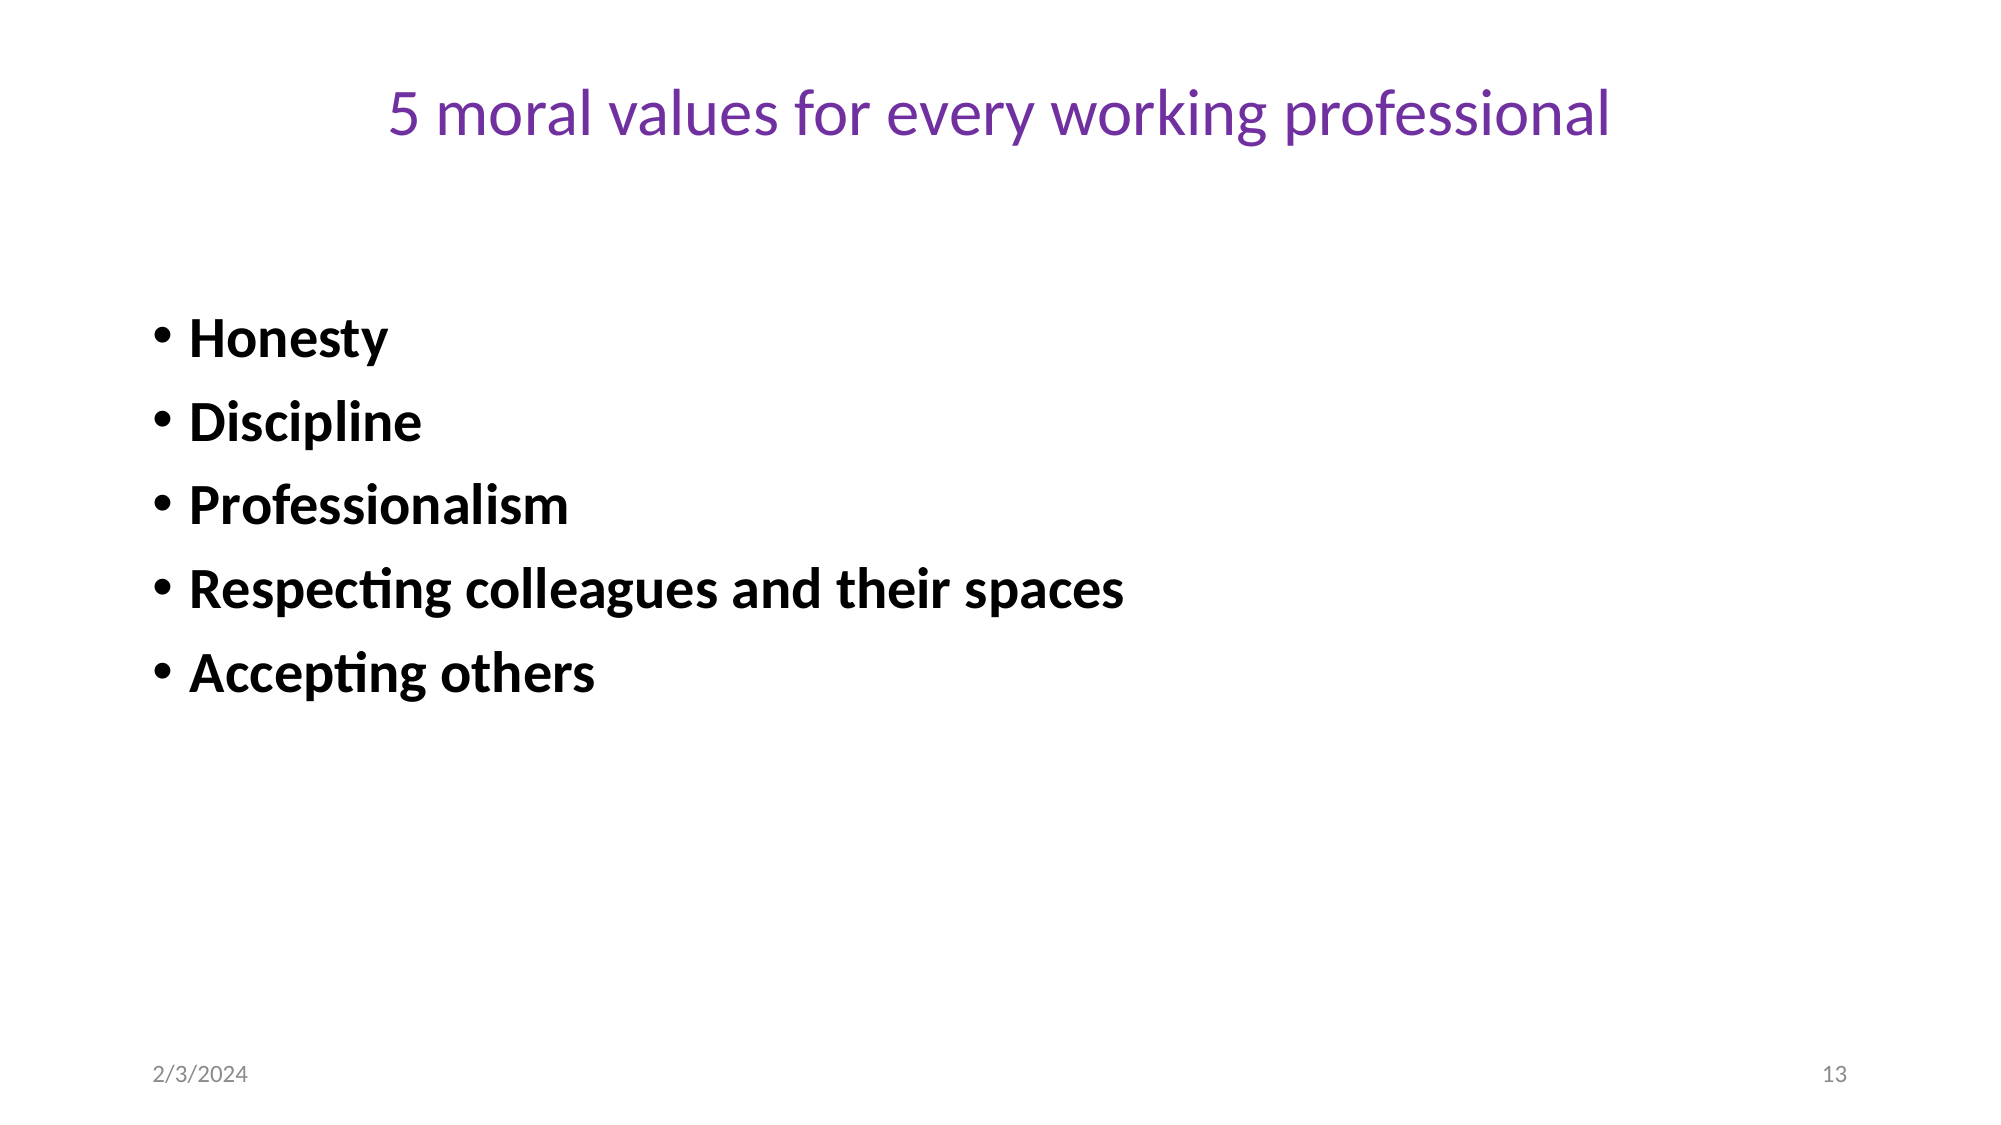

# 5 moral values for every working professional
Honesty
Discipline
Professionalism
Respecting colleagues and their spaces
Accepting others

2/3/2024
13